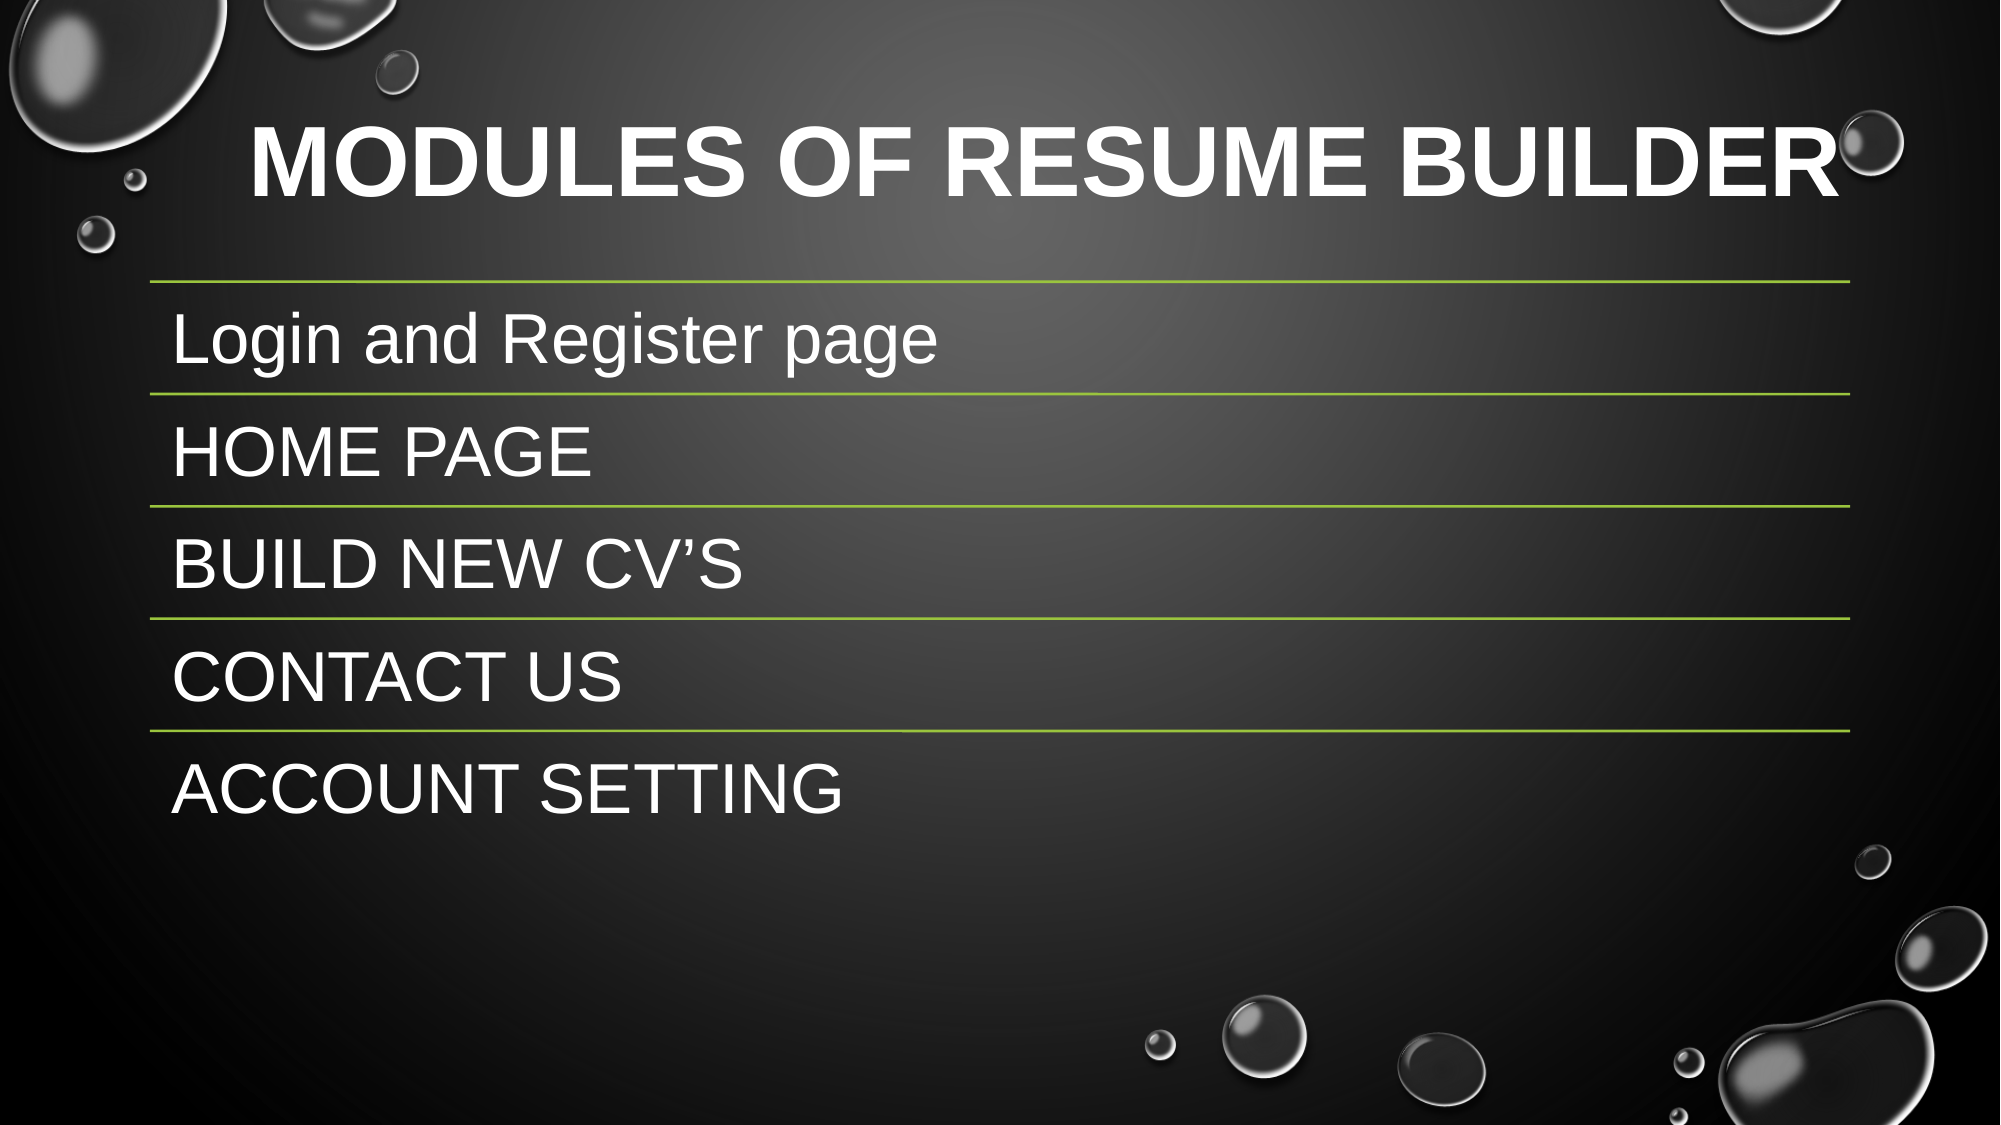

# MODULES OF RESUME BUILDER
Login and Register page
HOME PAGE
BUILD NEW CV’S
CONTACT US
ACCOUNT SETTING